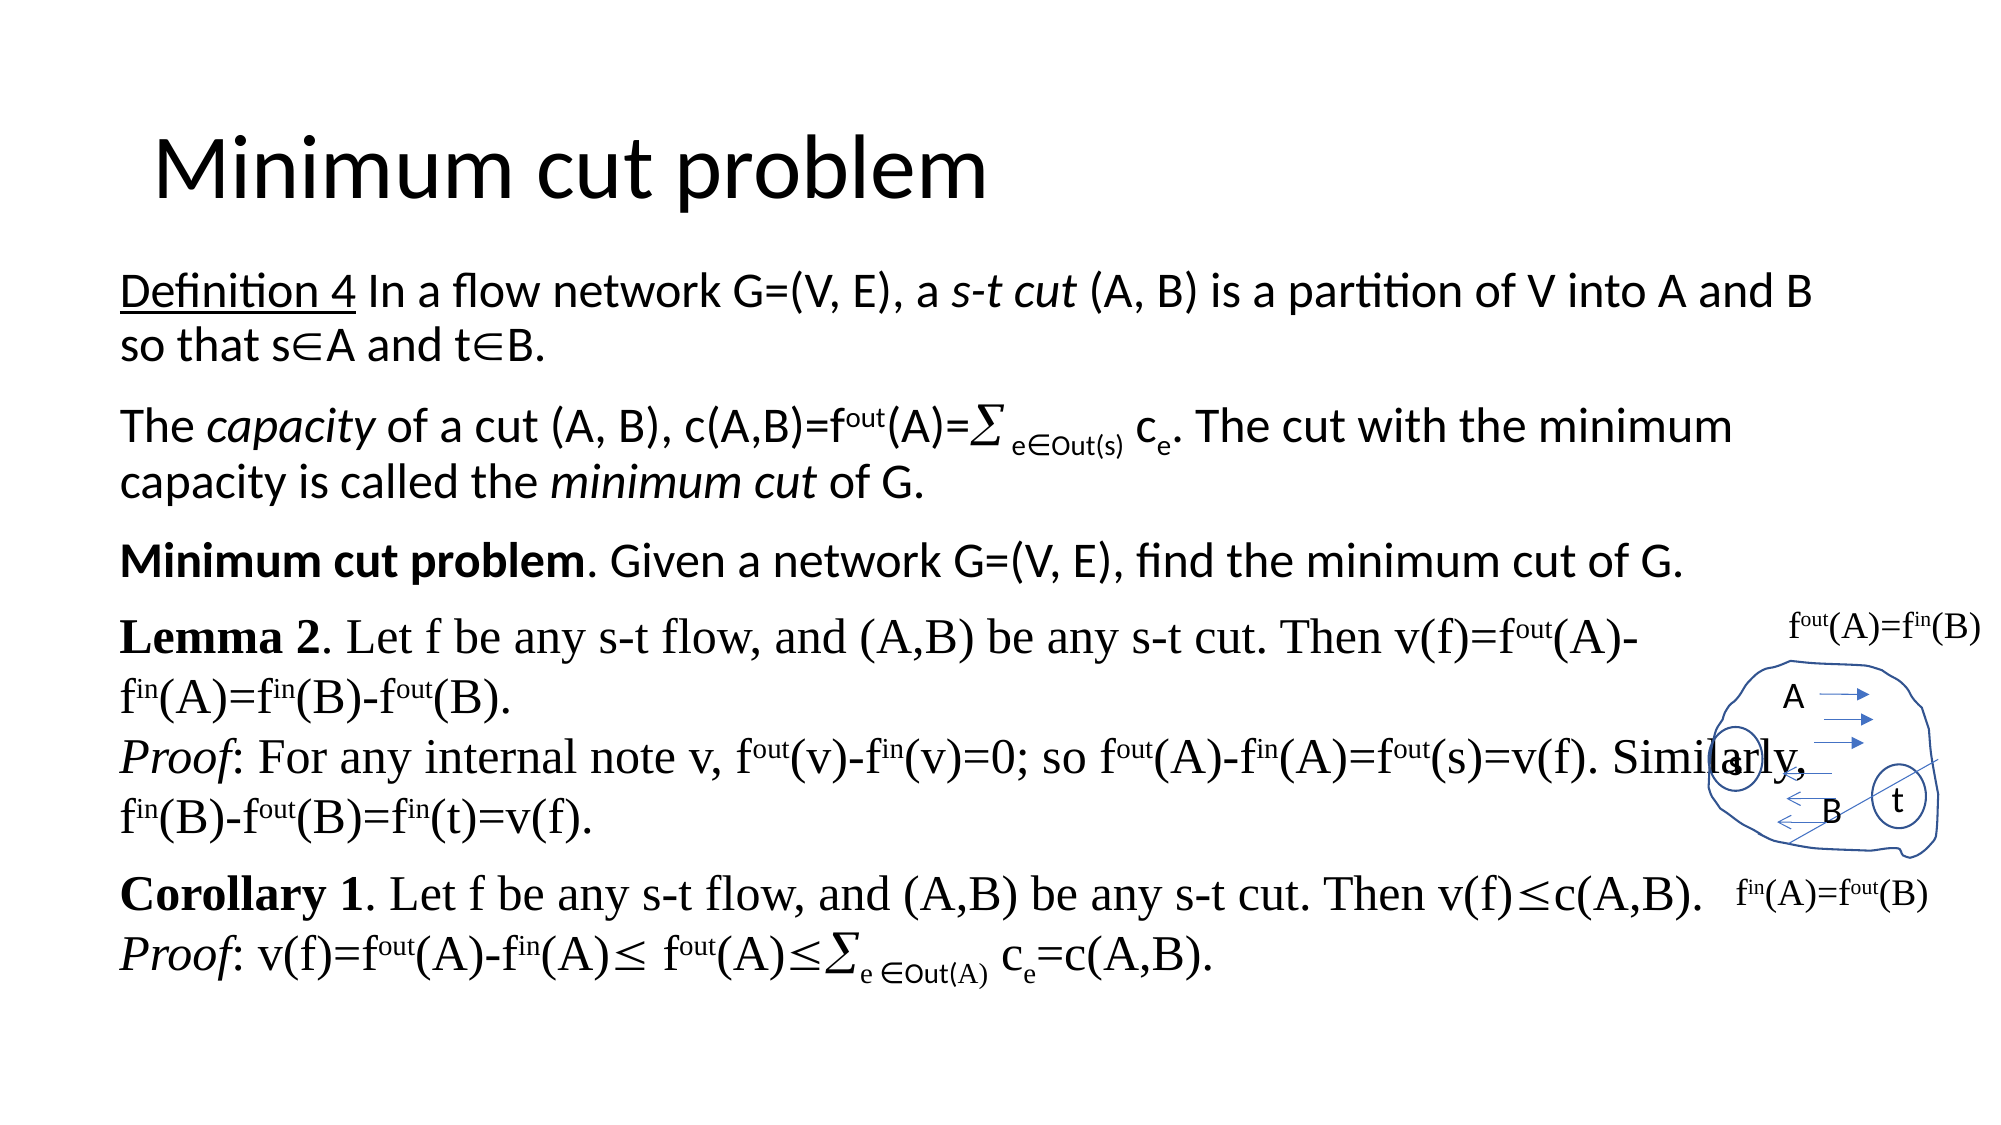

# Minimum cut problem
Definition 4 In a flow network G=(V, E), a s-t cut (A, B) is a partition of V into A and B so that s∈A and t∈B.
The capacity of a cut (A, B), c(A,B)=fout(A)=∑ e∈Out(s) ce. The cut with the minimum capacity is called the minimum cut of G.

Minimum cut problem. Given a network G=(V, E), find the minimum cut of G.
fout(A)=fin(B)
Lemma 2. Let f be any s-t flow, and (A,B) be any s-t cut. Then v(f)=fout(A)-fin(A)=fin(B)-fout(B).
Proof: For any internal note v, fout(v)-fin(v)=0; so fout(A)-fin(A)=fout(s)=v(f). Similarly, fin(B)-fout(B)=fin(t)=v(f).

A

s

t
B
Corollary 1. Let f be any s-t flow, and (A,B) be any s-t cut. Then v(f)≤c(A,B).
Proof: v(f)=fout(A)-fin(A)≤ fout(A)≤∑e ∈Out(A) ce=c(A,B).
fin(A)=fout(B)